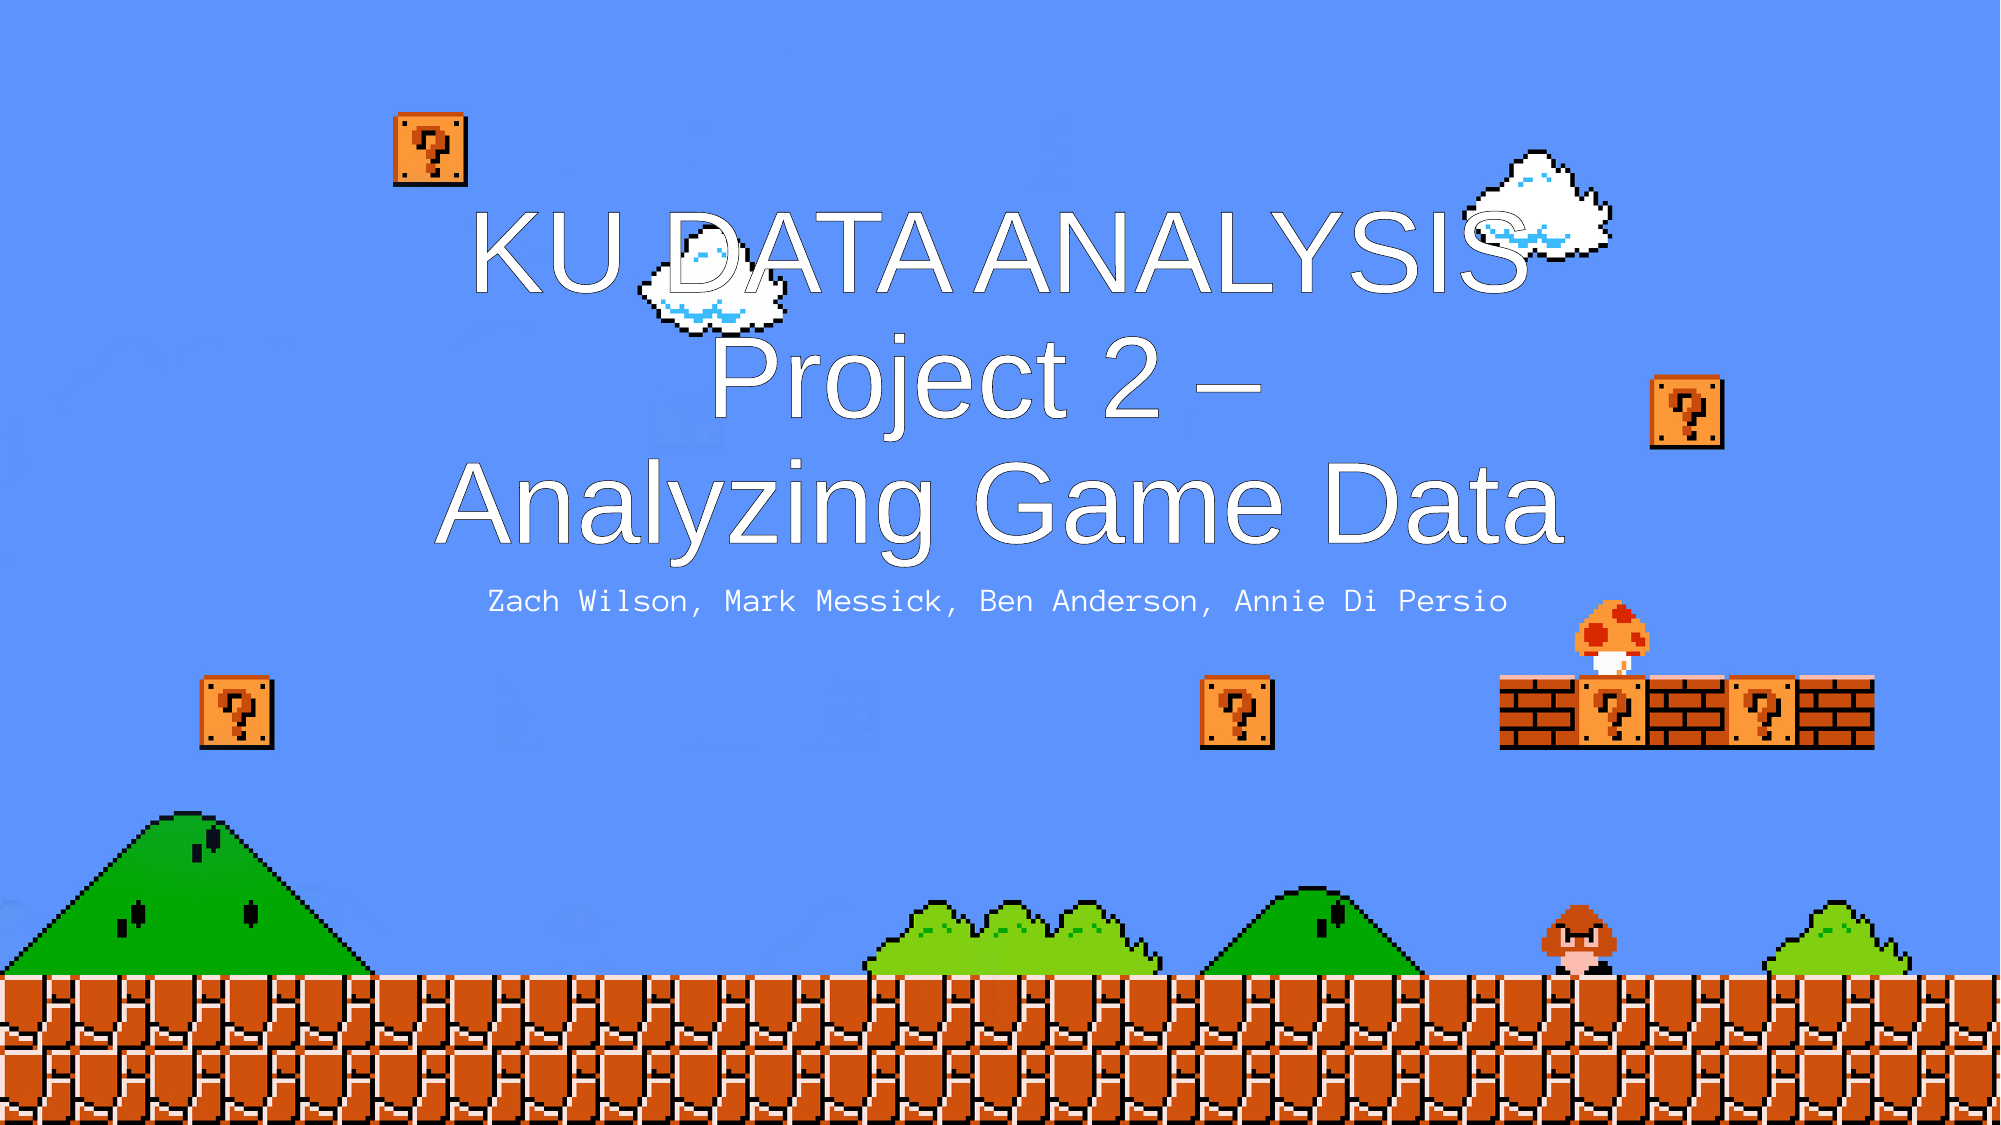

# KU DATA ANALYSIS Project 2 – Analyzing Game Data
Zach Wilson, Mark Messick, Ben Anderson, Annie Di Persio